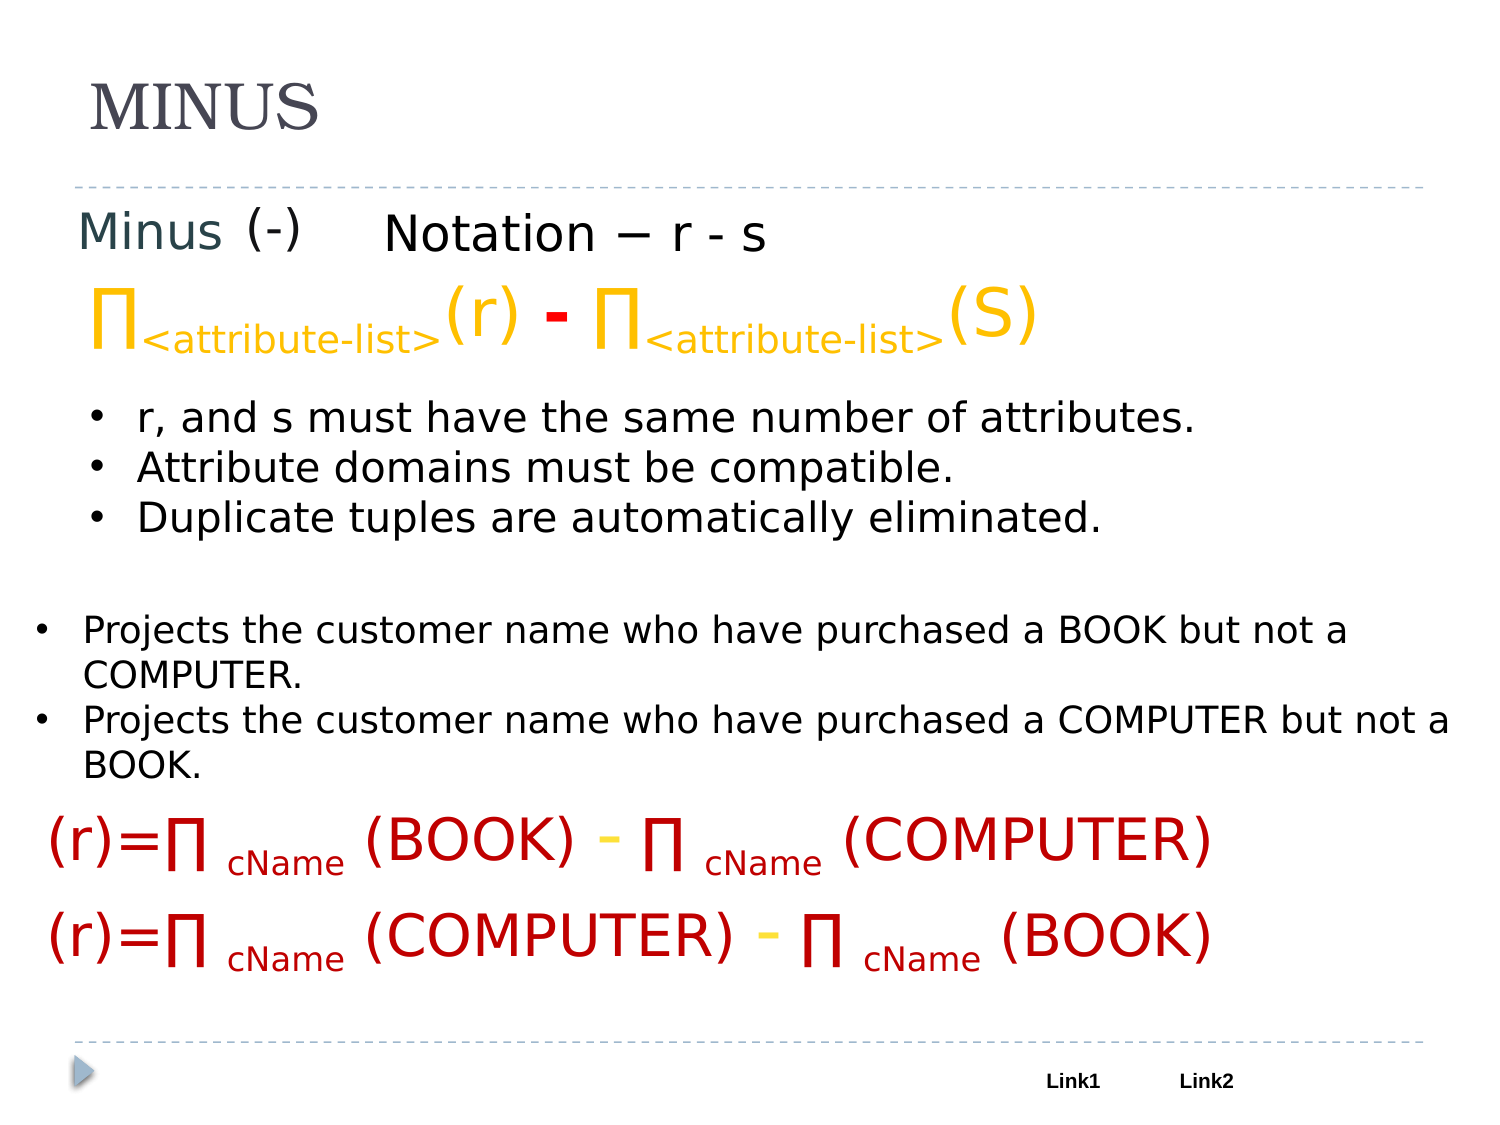

MINUS
(-)
Minus
Notation − r - s
∏<attribute-list>(r) - ∏<attribute-list>(S)
r, and s must have the same number of attributes.
Attribute domains must be compatible.
Duplicate tuples are automatically eliminated.
Projects the customer name who have purchased a BOOK but not a COMPUTER.
Projects the customer name who have purchased a COMPUTER but not a BOOK.
(r)=∏ cName (BOOK) - ∏ cName (COMPUTER)
(r)=∏ cName (COMPUTER) - ∏ cName (BOOK)